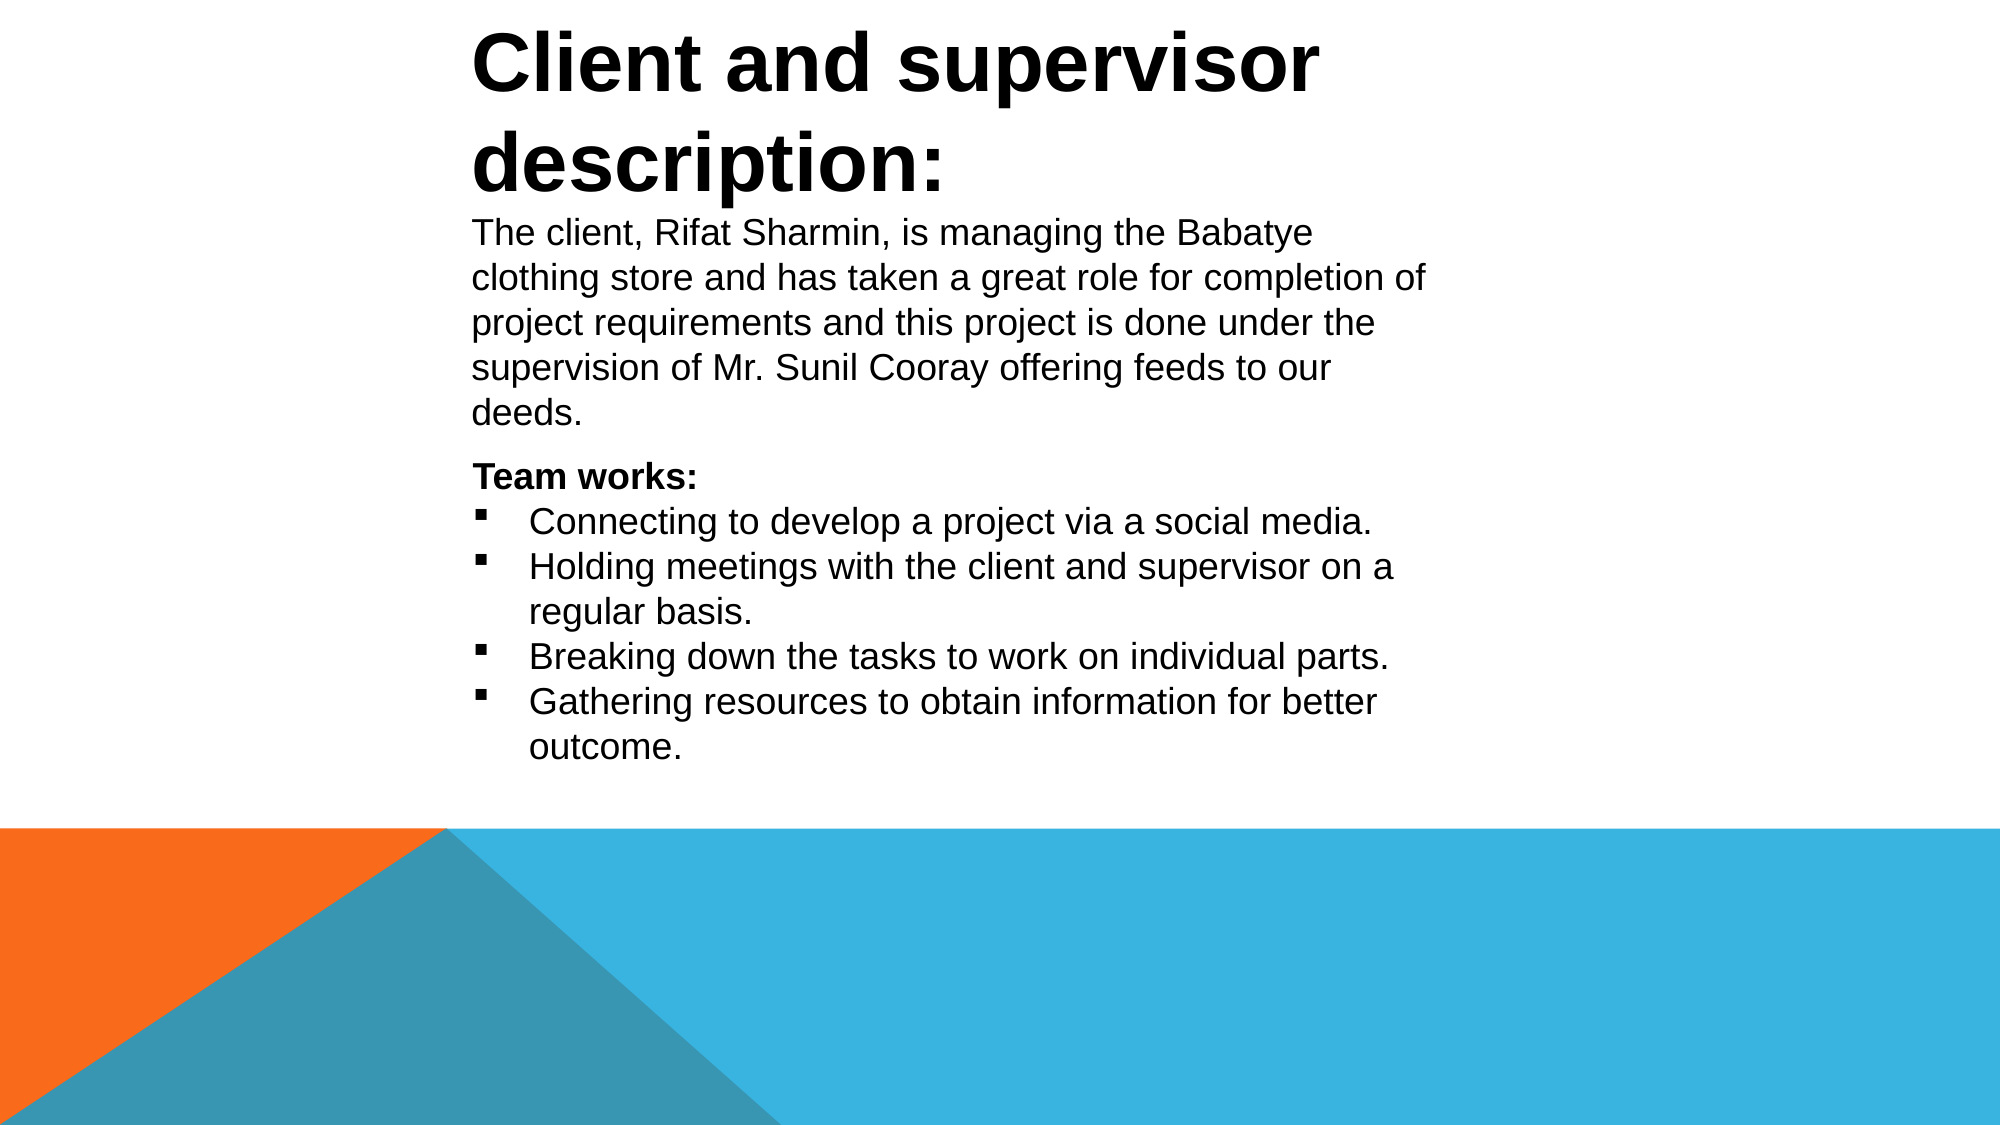

Client and supervisor description:
The client, Rifat Sharmin, is managing the Babatye clothing store and has taken a great role for completion of project requirements and this project is done under the supervision of Mr. Sunil Cooray offering feeds to our deeds.
Team works:
Connecting to develop a project via a social media.
Holding meetings with the client and supervisor on a regular basis.
Breaking down the tasks to work on individual parts.
Gathering resources to obtain information for better outcome.